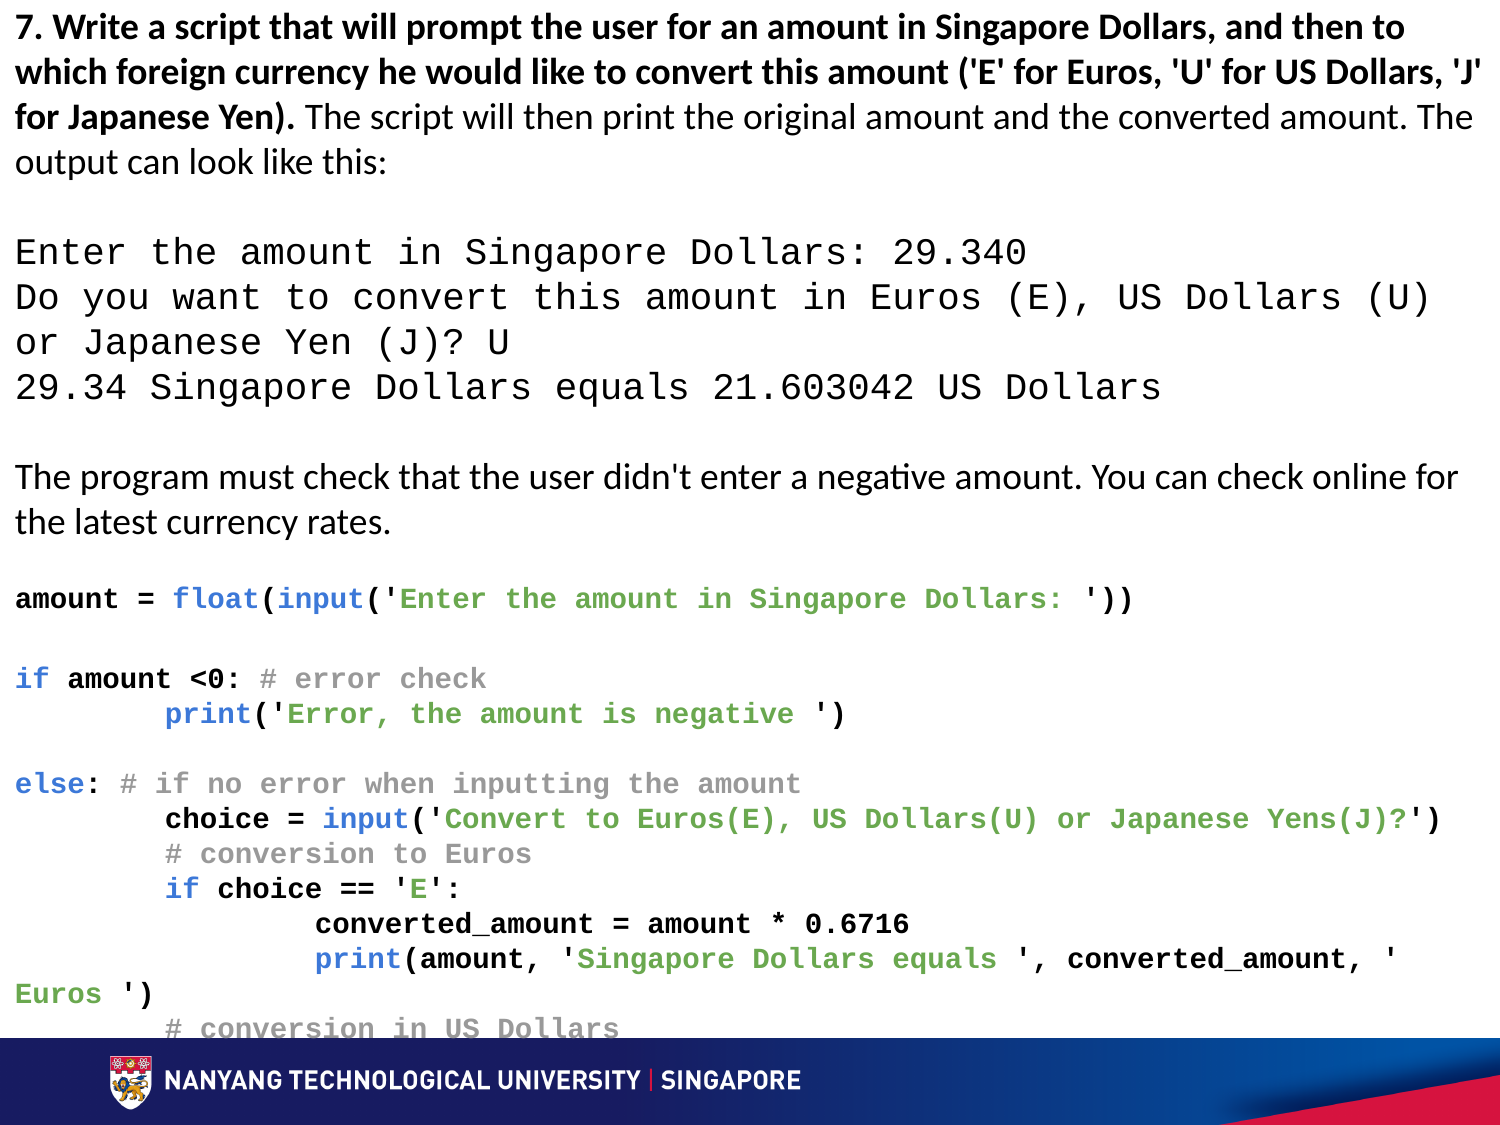

7. Write a script that will prompt the user for an amount in Singapore Dollars, and then to which foreign currency he would like to convert this amount ('E' for Euros, 'U' for US Dollars, 'J' for Japanese Yen). The script will then print the original amount and the converted amount. The output can look like this:

Enter the amount in Singapore Dollars: 29.340
Do you want to convert this amount in Euros (E), US Dollars (U) or Japanese Yen (J)? U
29.34 Singapore Dollars equals 21.603042 US Dollars
The program must check that the user didn't enter a negative amount. You can check online for the latest currency rates.
amount = float(input('Enter the amount in Singapore Dollars: '))
if amount <0: # error check
	print('Error, the amount is negative ')
else: # if no error when inputting the amount
	choice = input('Convert to Euros(E), US Dollars(U) or Japanese Yens(J)?')
	# conversion to Euros
	if choice == 'E':
		converted_amount = amount * 0.6716
		print(amount, 'Singapore Dollars equals ', converted_amount, ' Euros ')
	# conversion in US Dollars